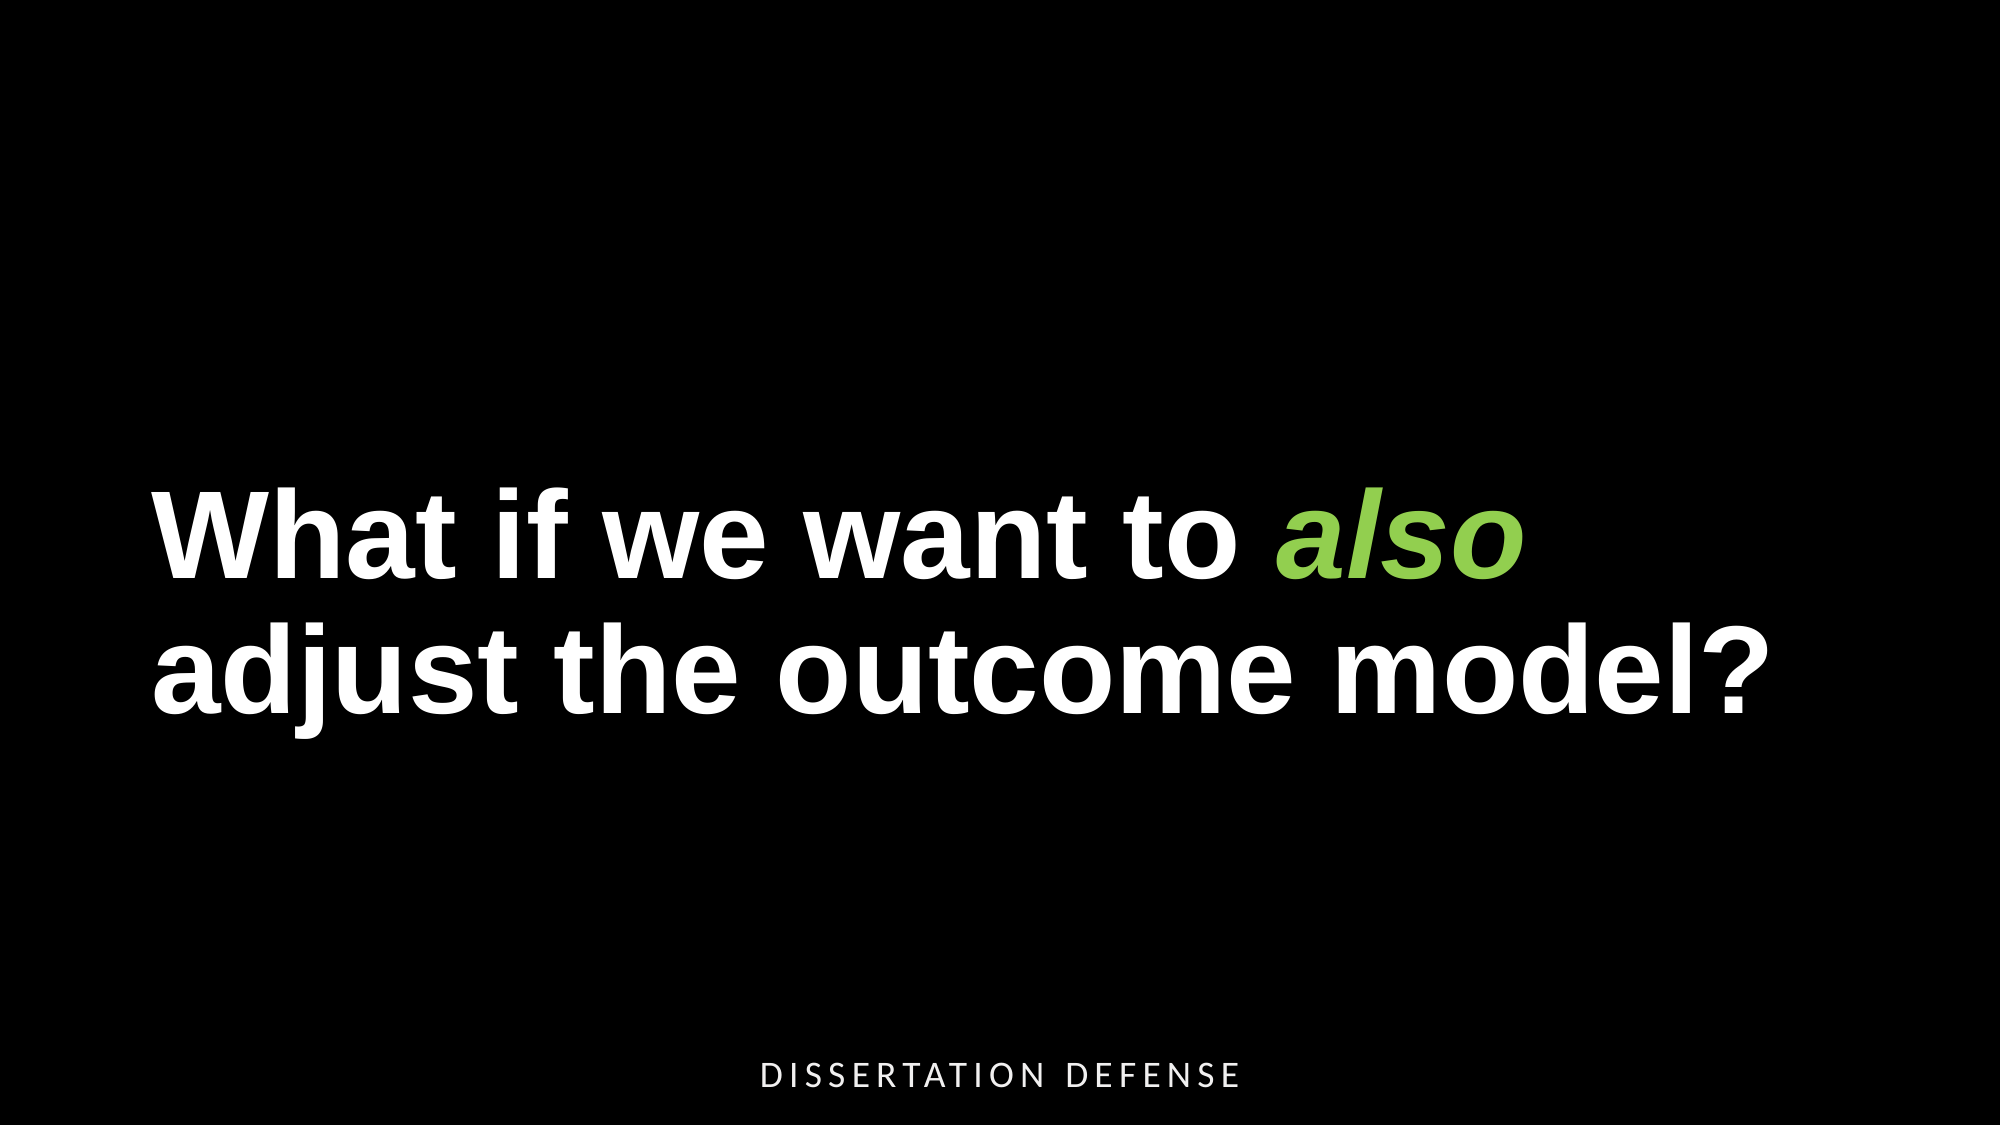

# What if we want to also adjust the outcome model?